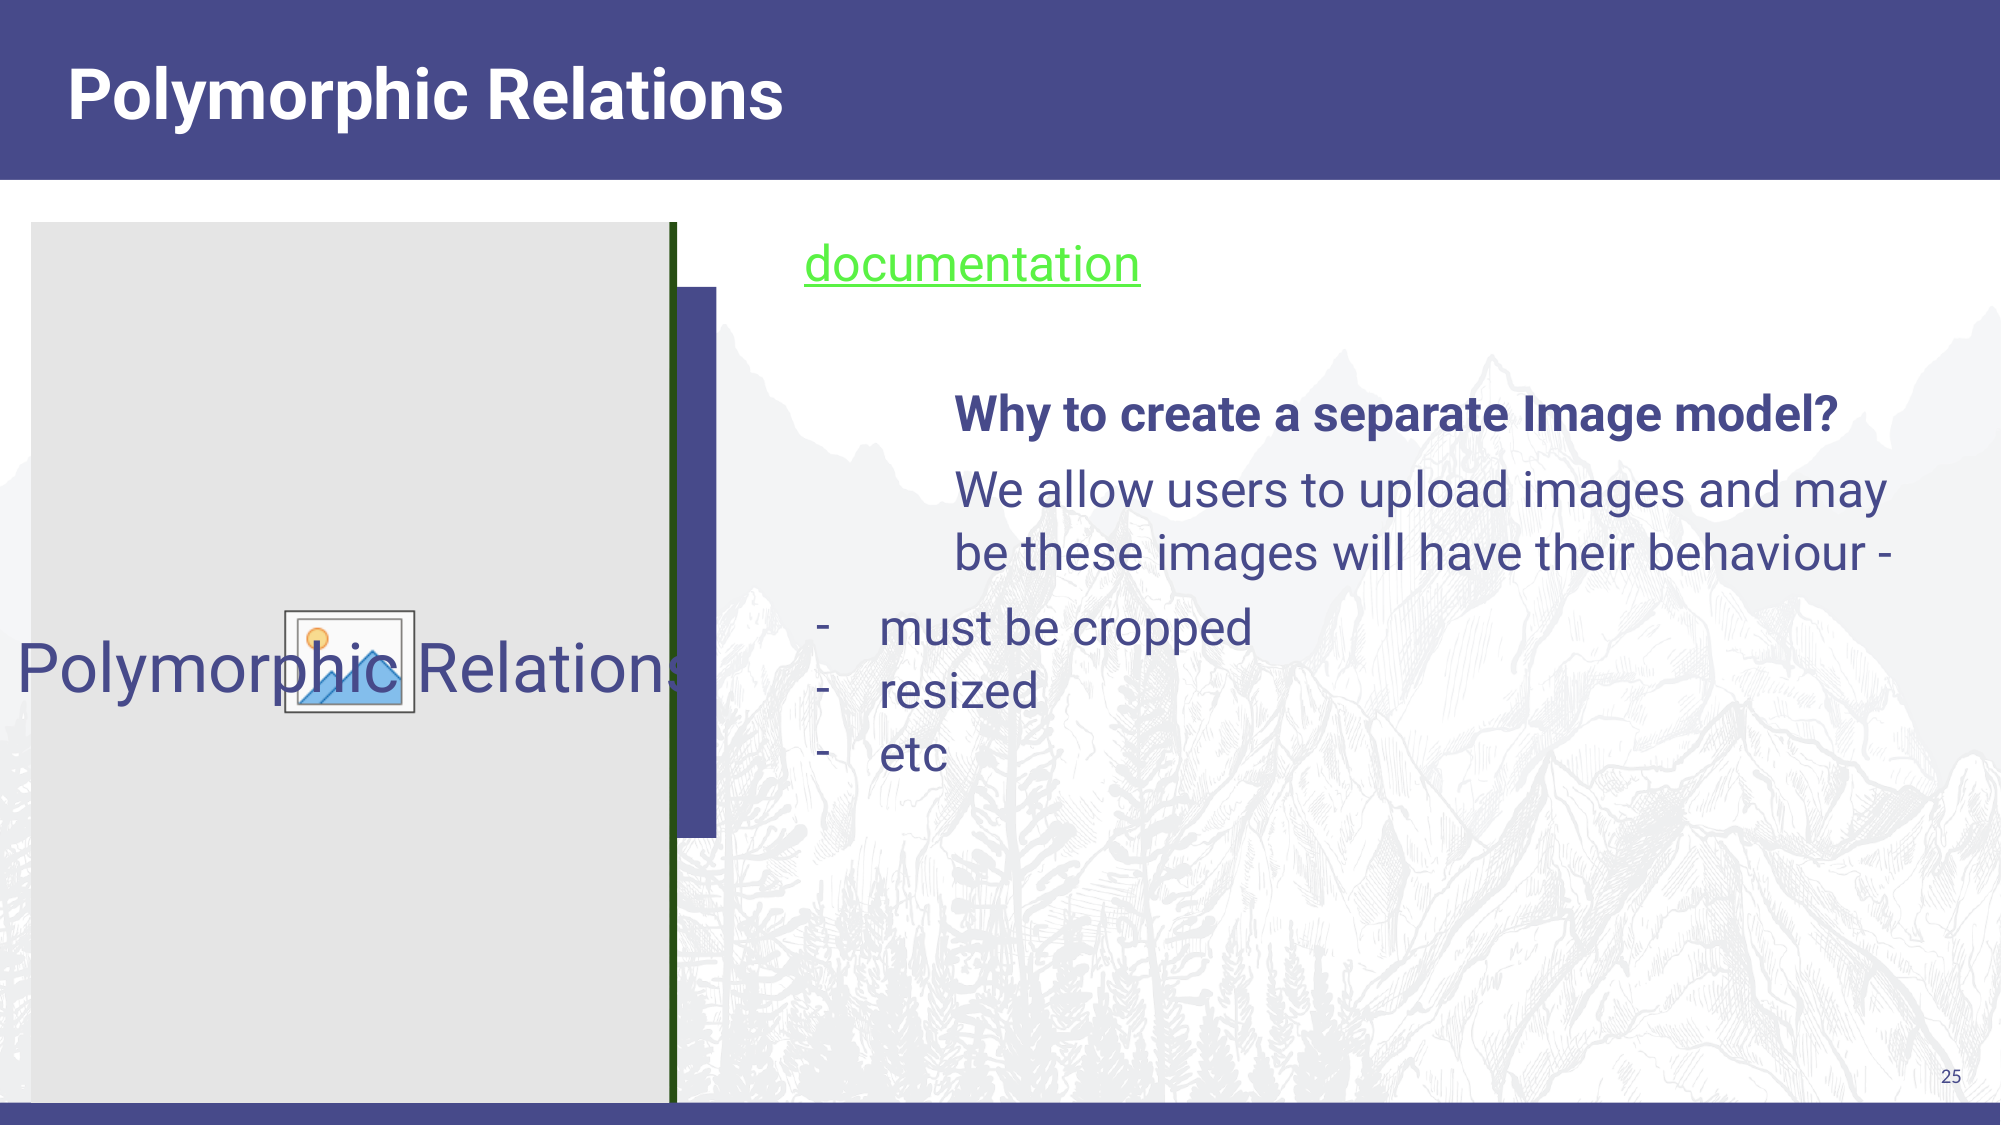

# Polymorphic Relations
documentation

Why to create a separate Image model?
We allow users to upload images and may be these images will have their behaviour -
must be cropped
resized
etc
Polymorphic Relations
25